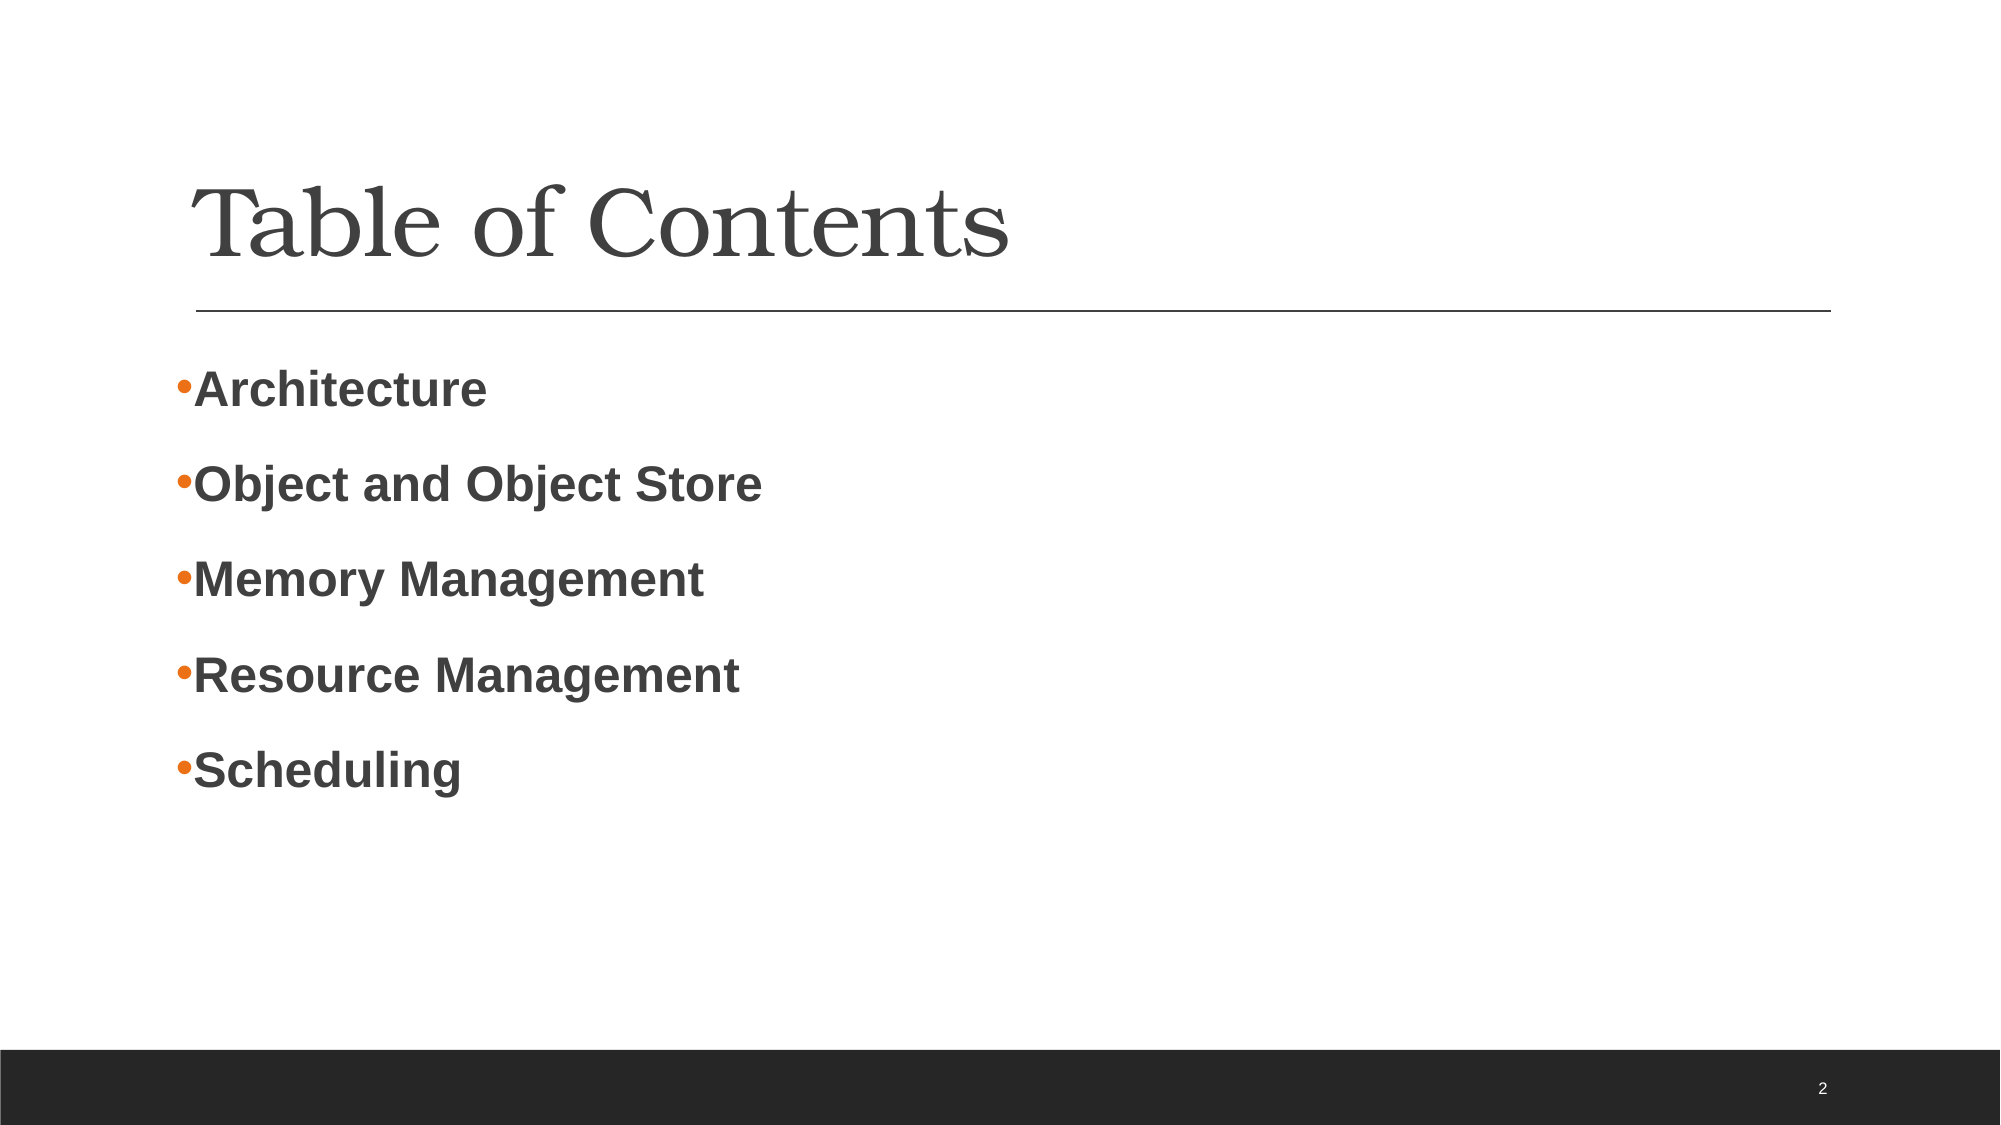

# Table of Contents
Architecture
Object and Object Store
Memory Management
Resource Management
Scheduling

2